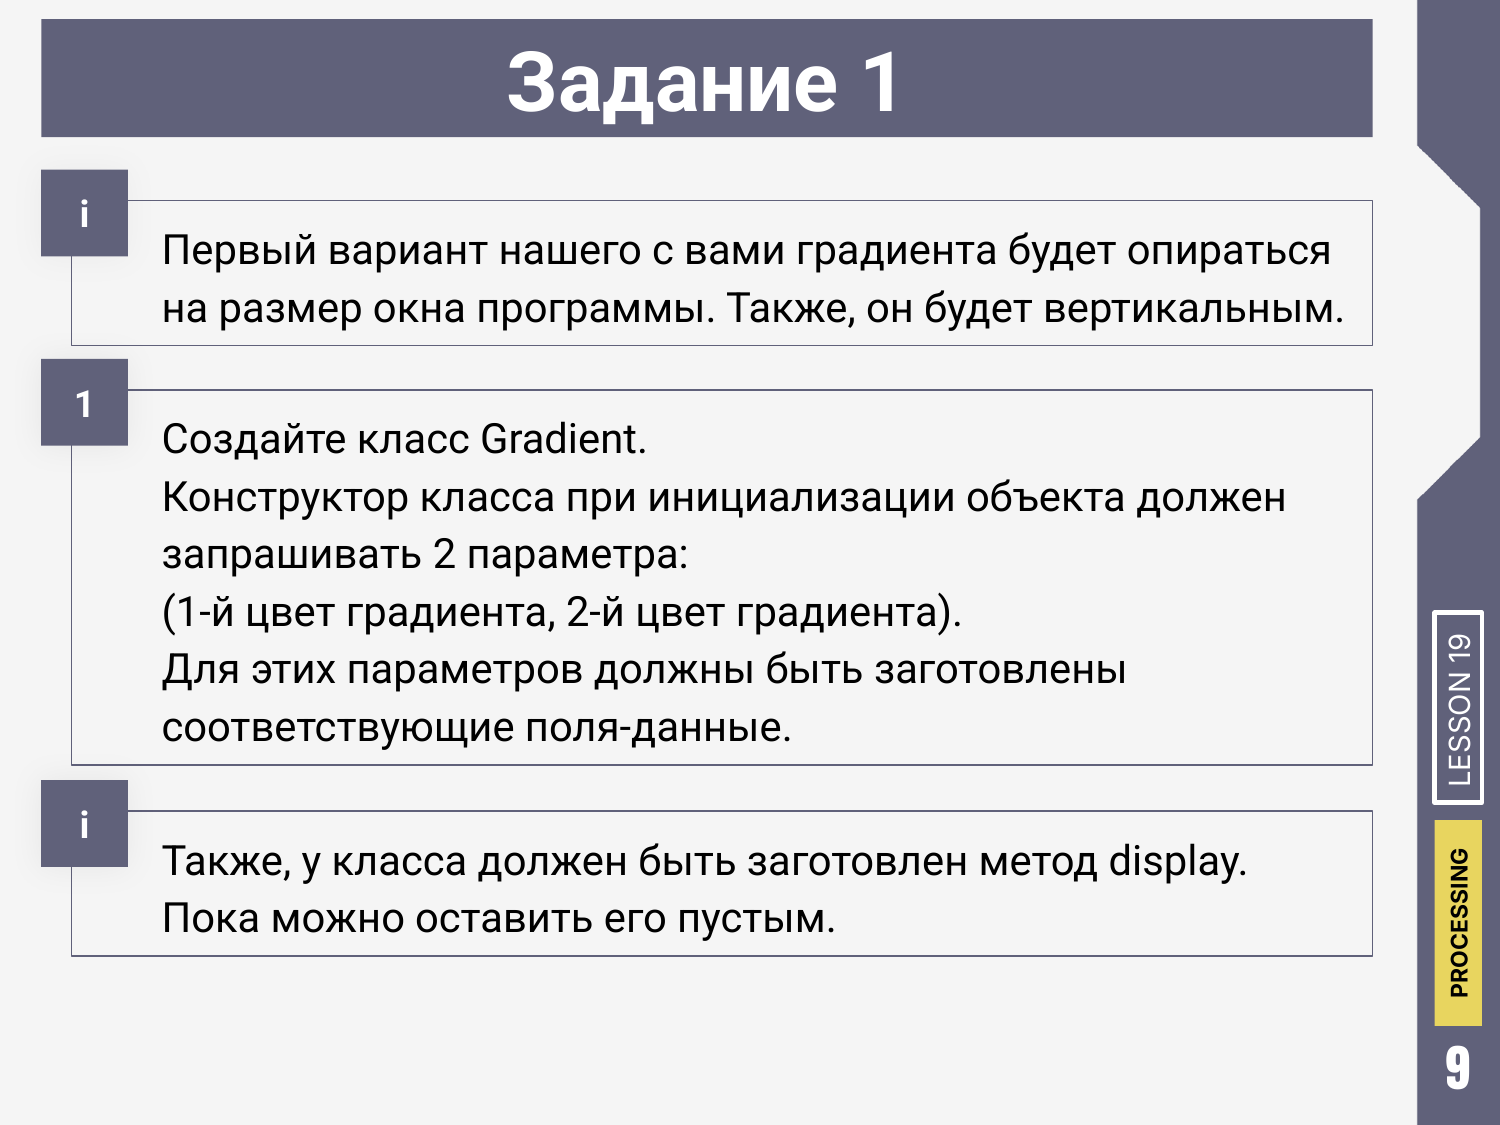

Задание 1
і
Первый вариант нашего с вами градиента будет опираться на размер окна программы. Также, он будет вертикальным.
1
Создайте класс Gradient.
Конструктор класса при инициализации объекта должен запрашивать 2 параметра:
(1-й цвет градиента, 2-й цвет градиента).
Для этих параметров должны быть заготовлены соответствующие поля-данные.
LESSON 19
і
Также, у класса должен быть заготовлен метод display. Пока можно оставить его пустым.
9